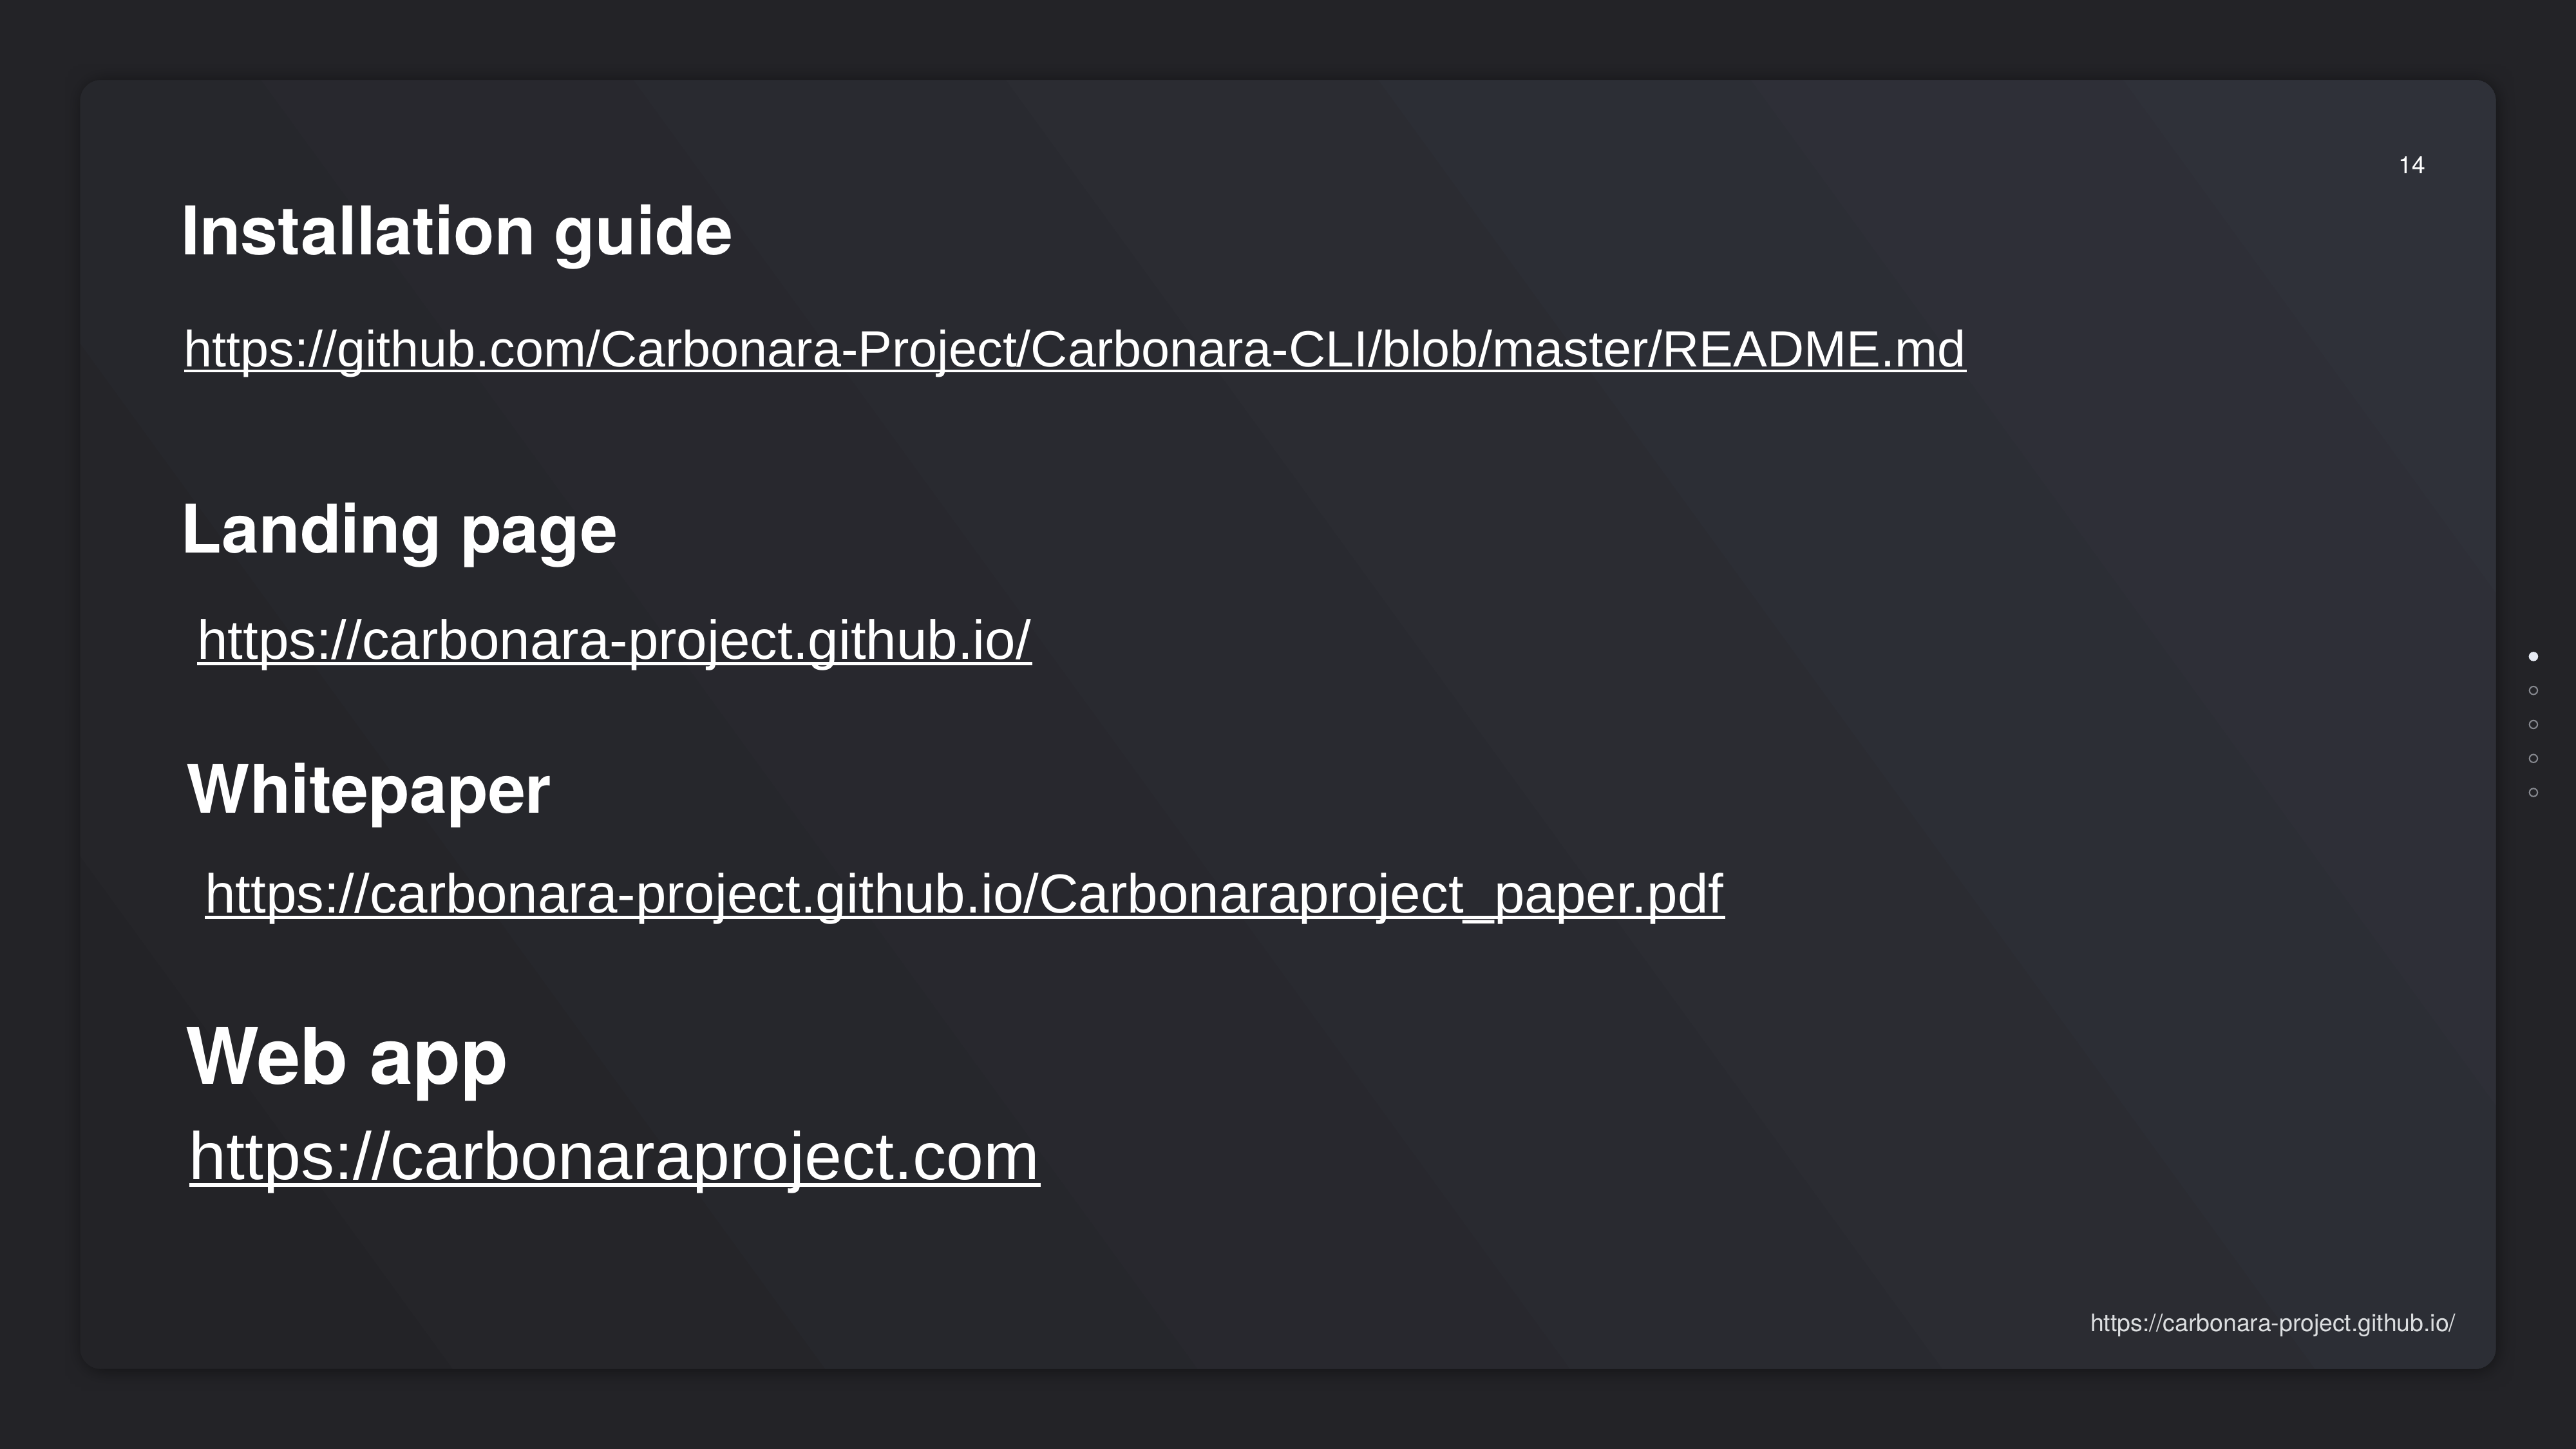

14
Installation guide
https://github.com/Carbonara-Project/Carbonara-CLI/blob/master/README.md
Landing page
https://carbonara-project.github.io/
Whitepaper
https://carbonara-project.github.io/Carbonaraproject_paper.pdf
Web app
https://carbonaraproject.com